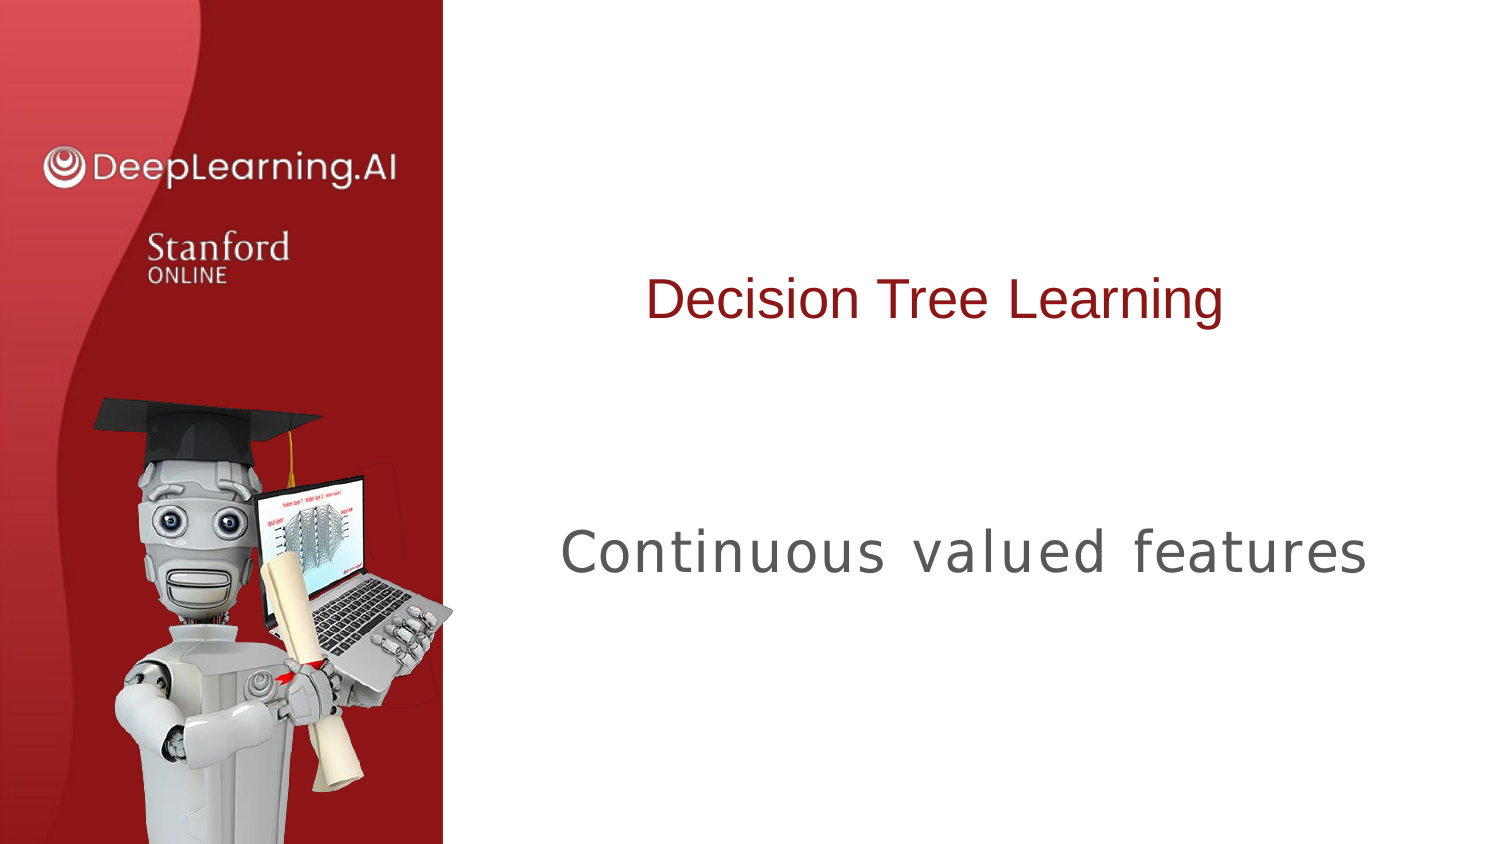

# Decision Tree Learning
Continuous valued features